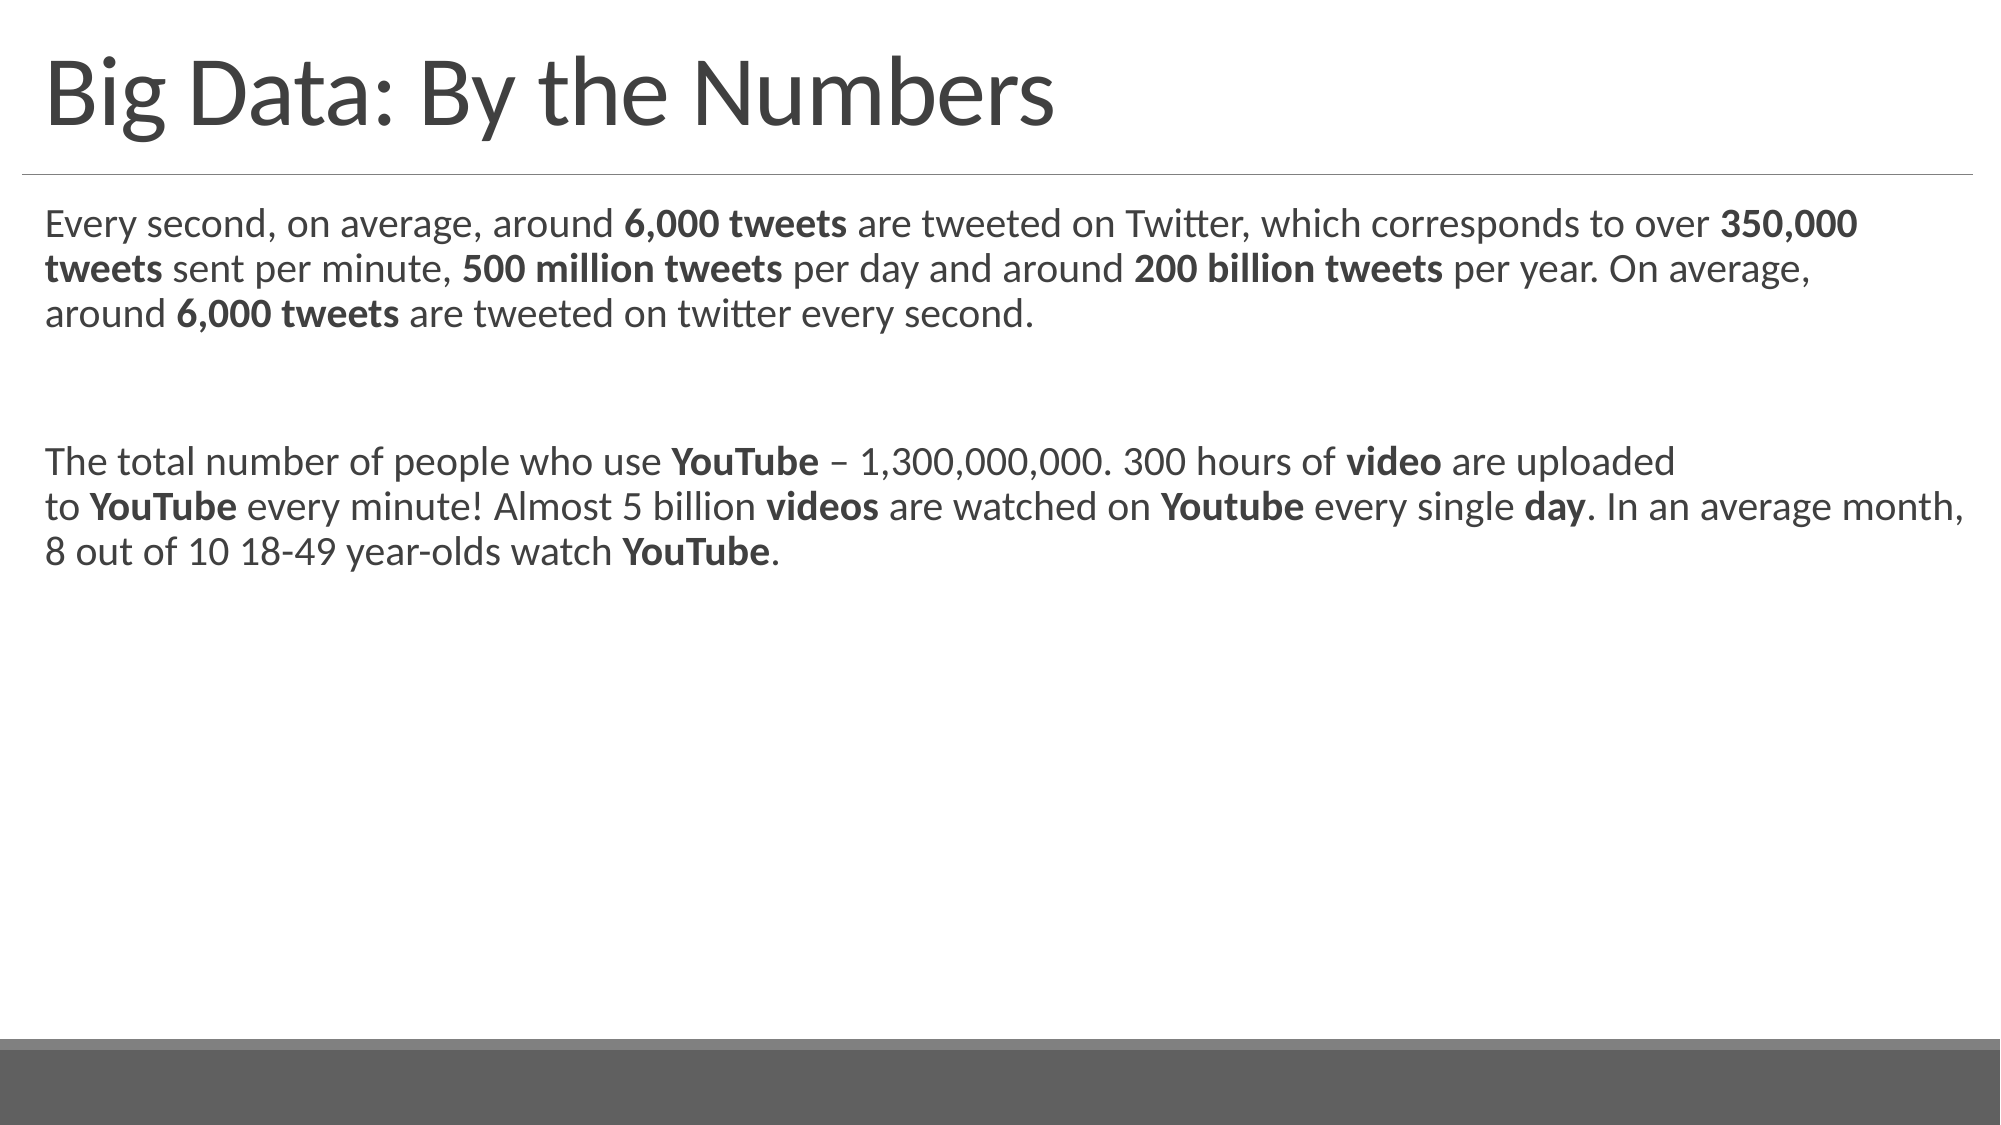

# Big Data: By the Numbers
Every second, on average, around 6,000 tweets are tweeted on Twitter, which corresponds to over 350,000 tweets sent per minute, 500 million tweets per day and around 200 billion tweets per year. On average, around 6,000 tweets are tweeted on twitter every second.

The total number of people who use YouTube – 1,300,000,000. 300 hours of video are uploaded to YouTube every minute! Almost 5 billion videos are watched on Youtube every single day. In an average month, 8 out of 10 18-49 year-olds watch YouTube.